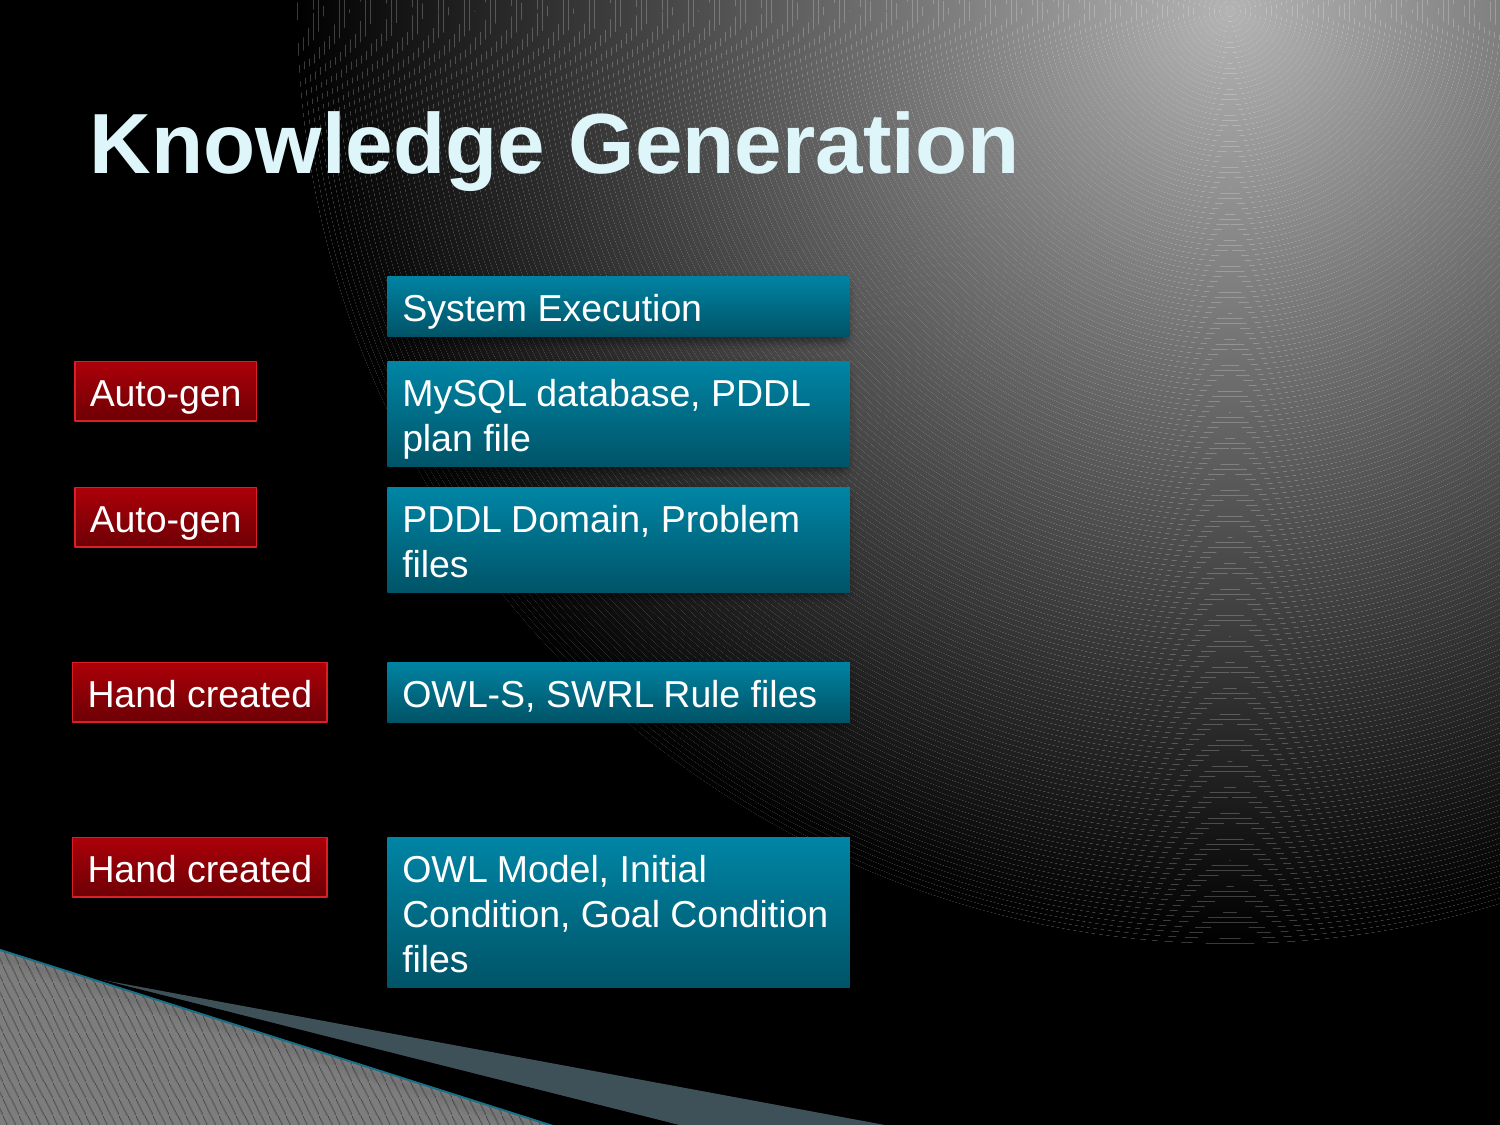

# Knowledge Generation
System Execution
MySQL database, PDDL plan file
Auto-gen
Auto-gen
PDDL Domain, Problem files
Hand created
OWL-S, SWRL Rule files
Hand created
OWL Model, Initial Condition, Goal Condition files